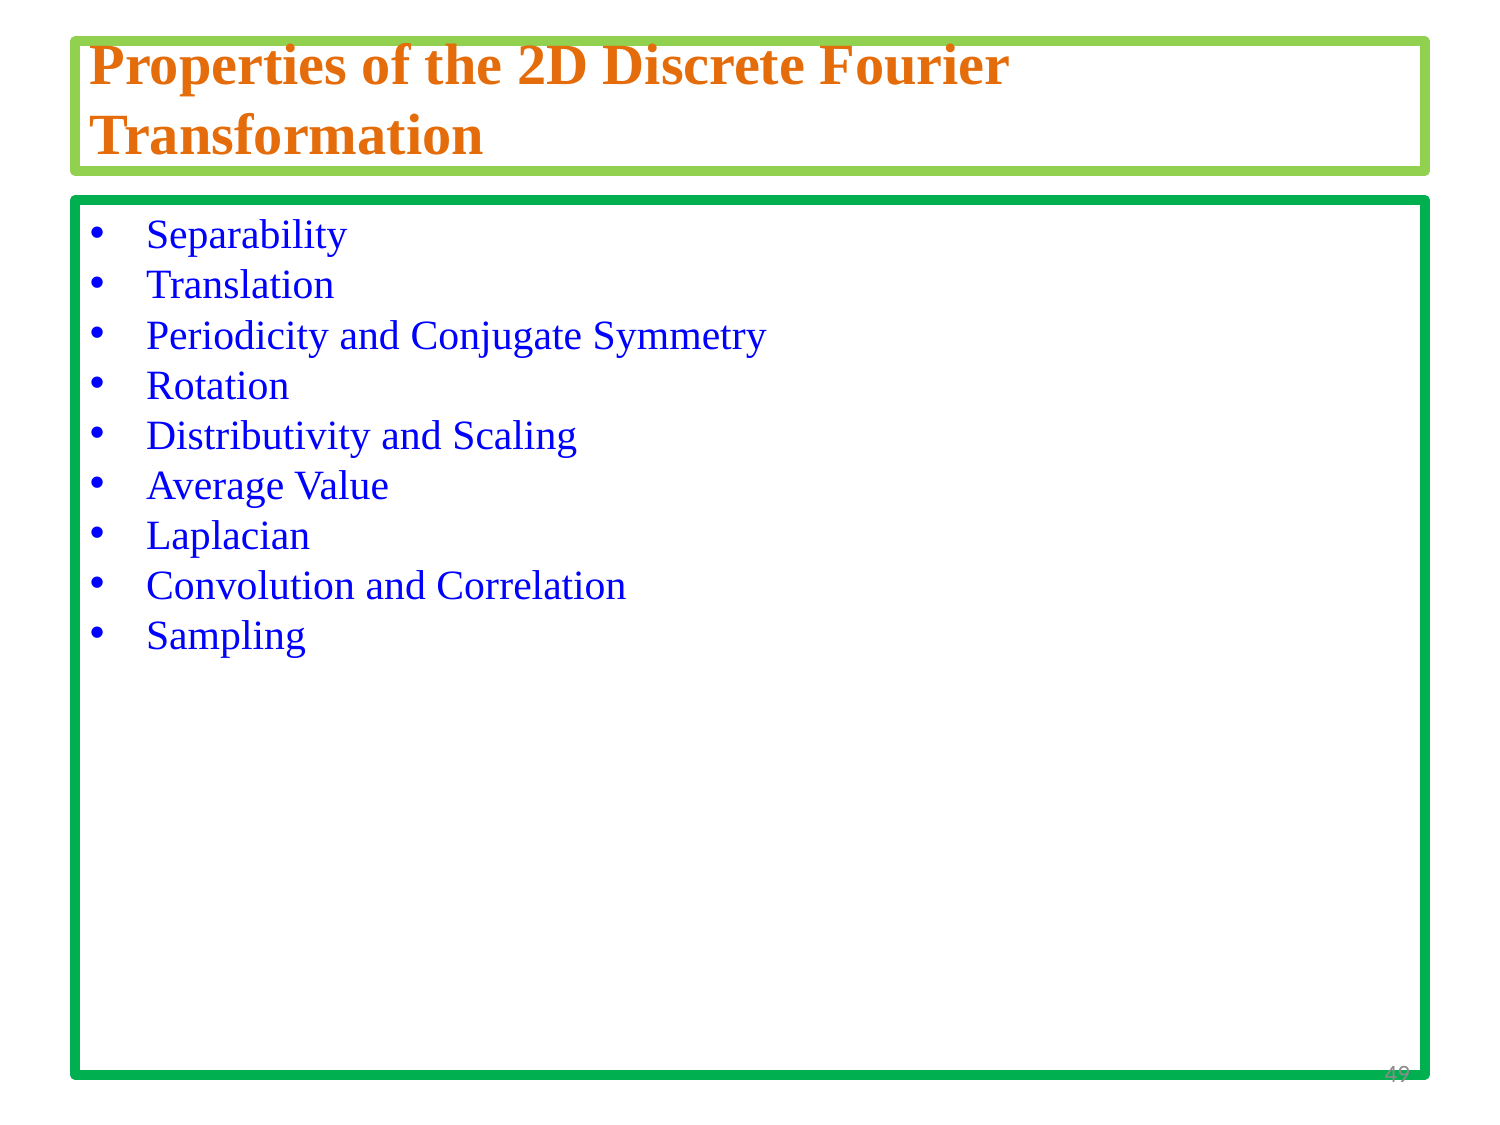

Properties of the 2D Discrete Fourier Transformation

Separability
Translation
Periodicity and Conjugate Symmetry
Rotation
Distributivity and Scaling
Average Value
Laplacian
Convolution and Correlation
Sampling

49